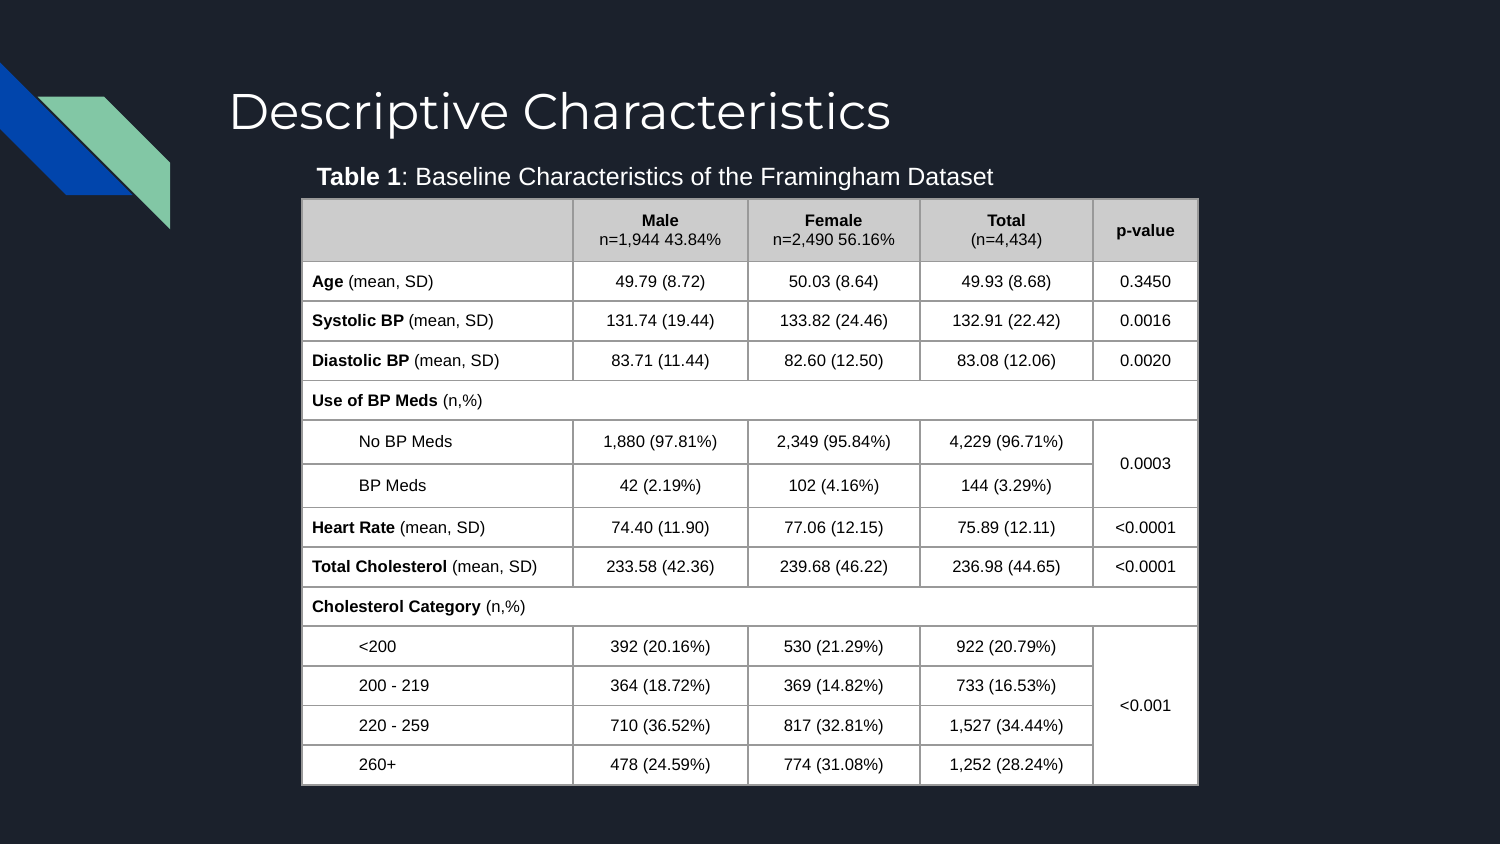

# Descriptive Characteristics
Table 1: Baseline Characteristics of the Framingham Dataset
|  | Male n=1,944 43.84% | Female n=2,490 56.16% | Total (n=4,434) | p-value |
| --- | --- | --- | --- | --- |
| Age (mean, SD) | 49.79 (8.72) | 50.03 (8.64) | 49.93 (8.68) | 0.3450 |
| Systolic BP (mean, SD) | 131.74 (19.44) | 133.82 (24.46) | 132.91 (22.42) | 0.0016 |
| Diastolic BP (mean, SD) | 83.71 (11.44) | 82.60 (12.50) | 83.08 (12.06) | 0.0020 |
| Use of BP Meds (n,%) |  |  |  |  |
| No BP Meds | 1,880 (97.81%) | 2,349 (95.84%) | 4,229 (96.71%) | 0.0003 |
| BP Meds | 42 (2.19%) | 102 (4.16%) | 144 (3.29%) |  |
| Heart Rate (mean, SD) | 74.40 (11.90) | 77.06 (12.15) | 75.89 (12.11) | <0.0001 |
| Total Cholesterol (mean, SD) | 233.58 (42.36) | 239.68 (46.22) | 236.98 (44.65) | <0.0001 |
| Cholesterol Category (n,%) |  |  |  |  |
| <200 | 392 (20.16%) | 530 (21.29%) | 922 (20.79%) | <0.001 |
| 200 - 219 | 364 (18.72%) | 369 (14.82%) | 733 (16.53%) |  |
| 220 - 259 | 710 (36.52%) | 817 (32.81%) | 1,527 (34.44%) |  |
| 260+ | 478 (24.59%) | 774 (31.08%) | 1,252 (28.24%) |  |